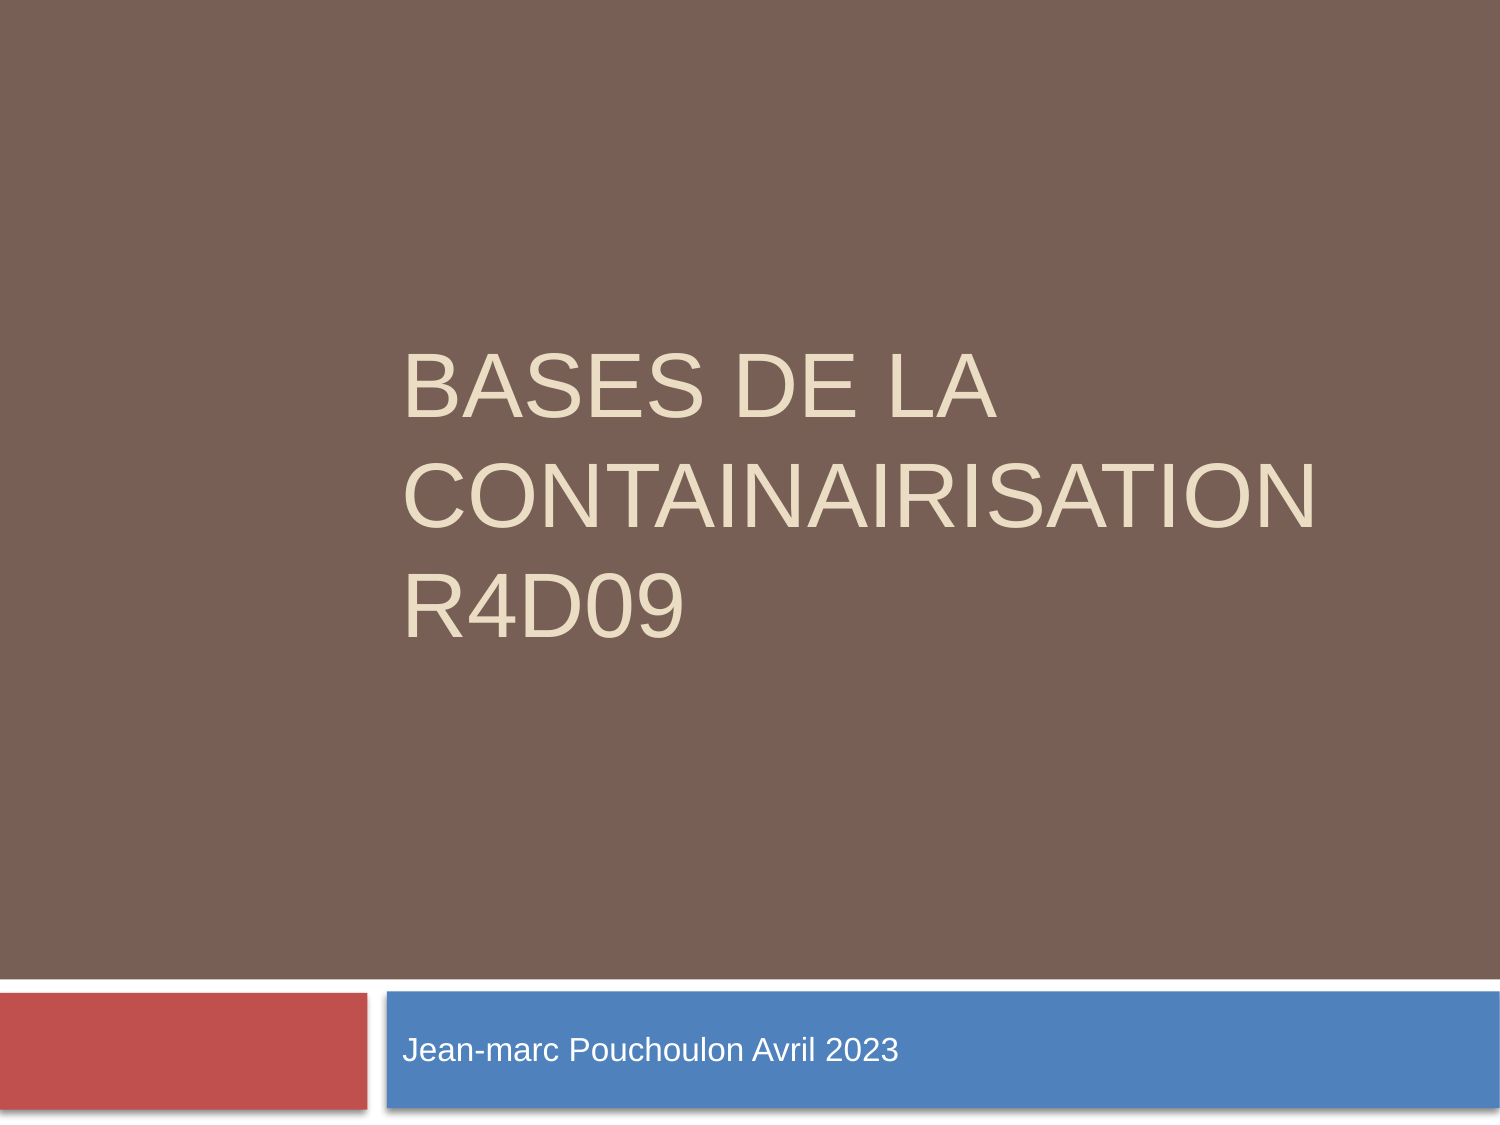

Bases de la containairisation
R4D09
Jean-marc Pouchoulon Avril 2023